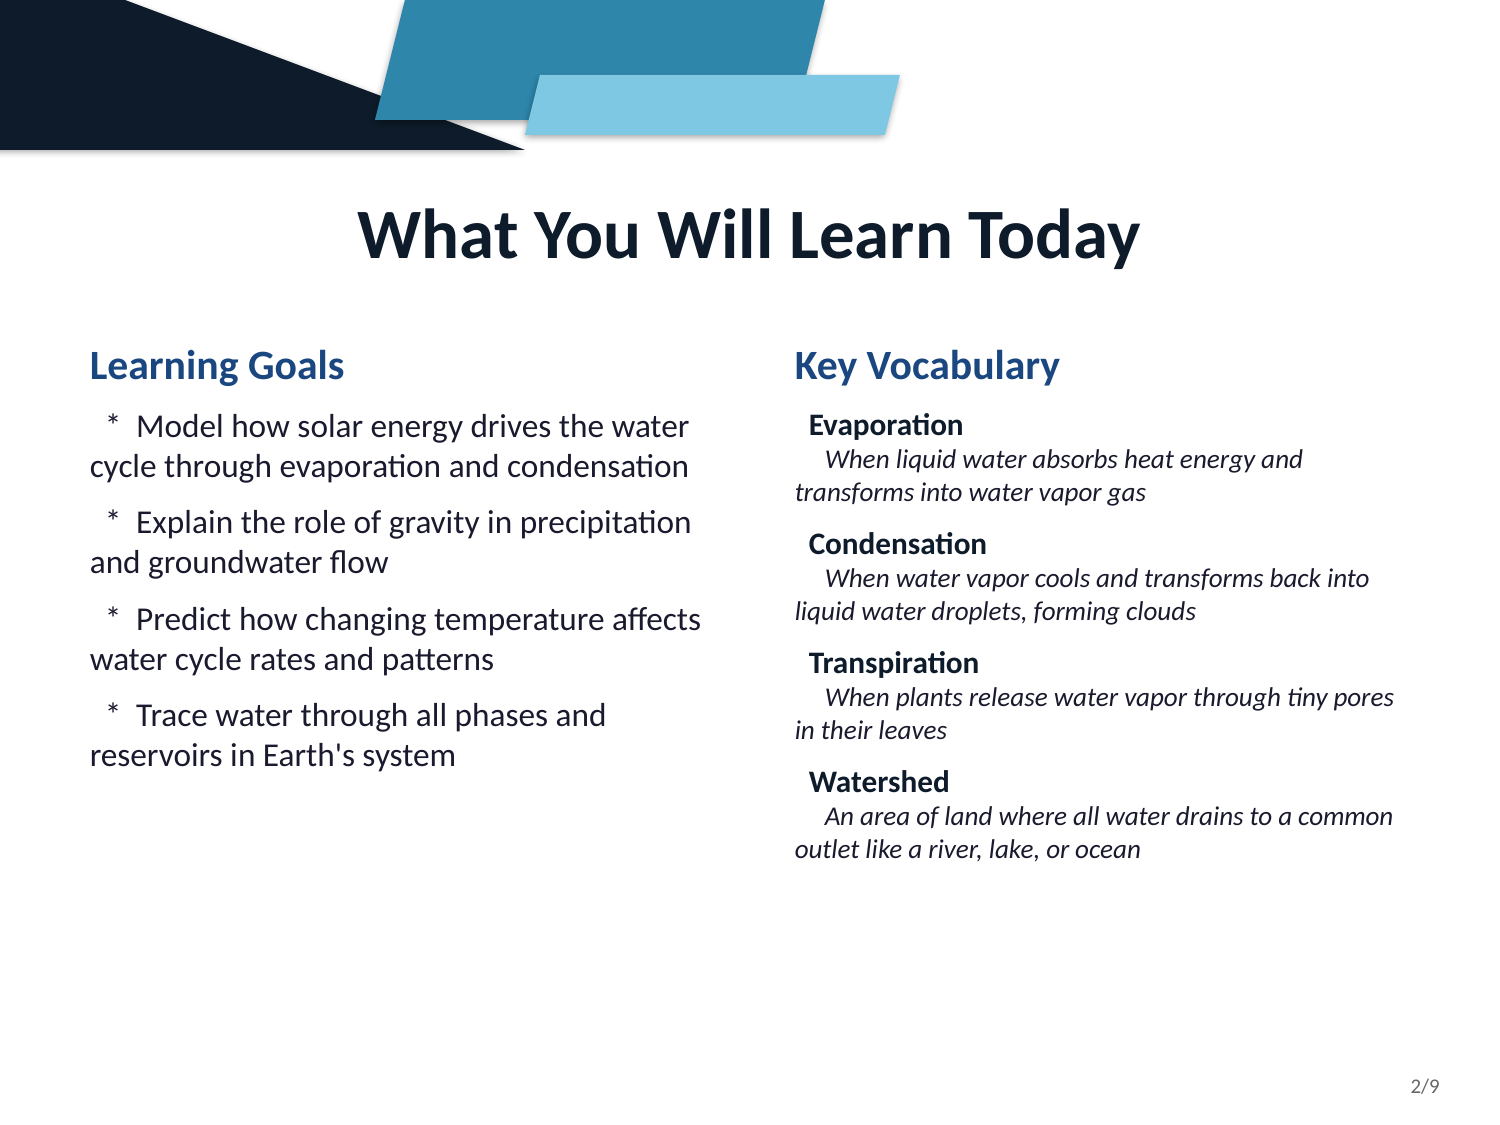

What You Will Learn Today
Learning Goals
  *  Model how solar energy drives the water cycle through evaporation and condensation
  *  Explain the role of gravity in precipitation and groundwater flow
  *  Predict how changing temperature affects water cycle rates and patterns
  *  Trace water through all phases and reservoirs in Earth's system
Key Vocabulary
  Evaporation
     When liquid water absorbs heat energy and transforms into water vapor gas
  Condensation
     When water vapor cools and transforms back into liquid water droplets, forming clouds
  Transpiration
     When plants release water vapor through tiny pores in their leaves
  Watershed
     An area of land where all water drains to a common outlet like a river, lake, or ocean
2/9